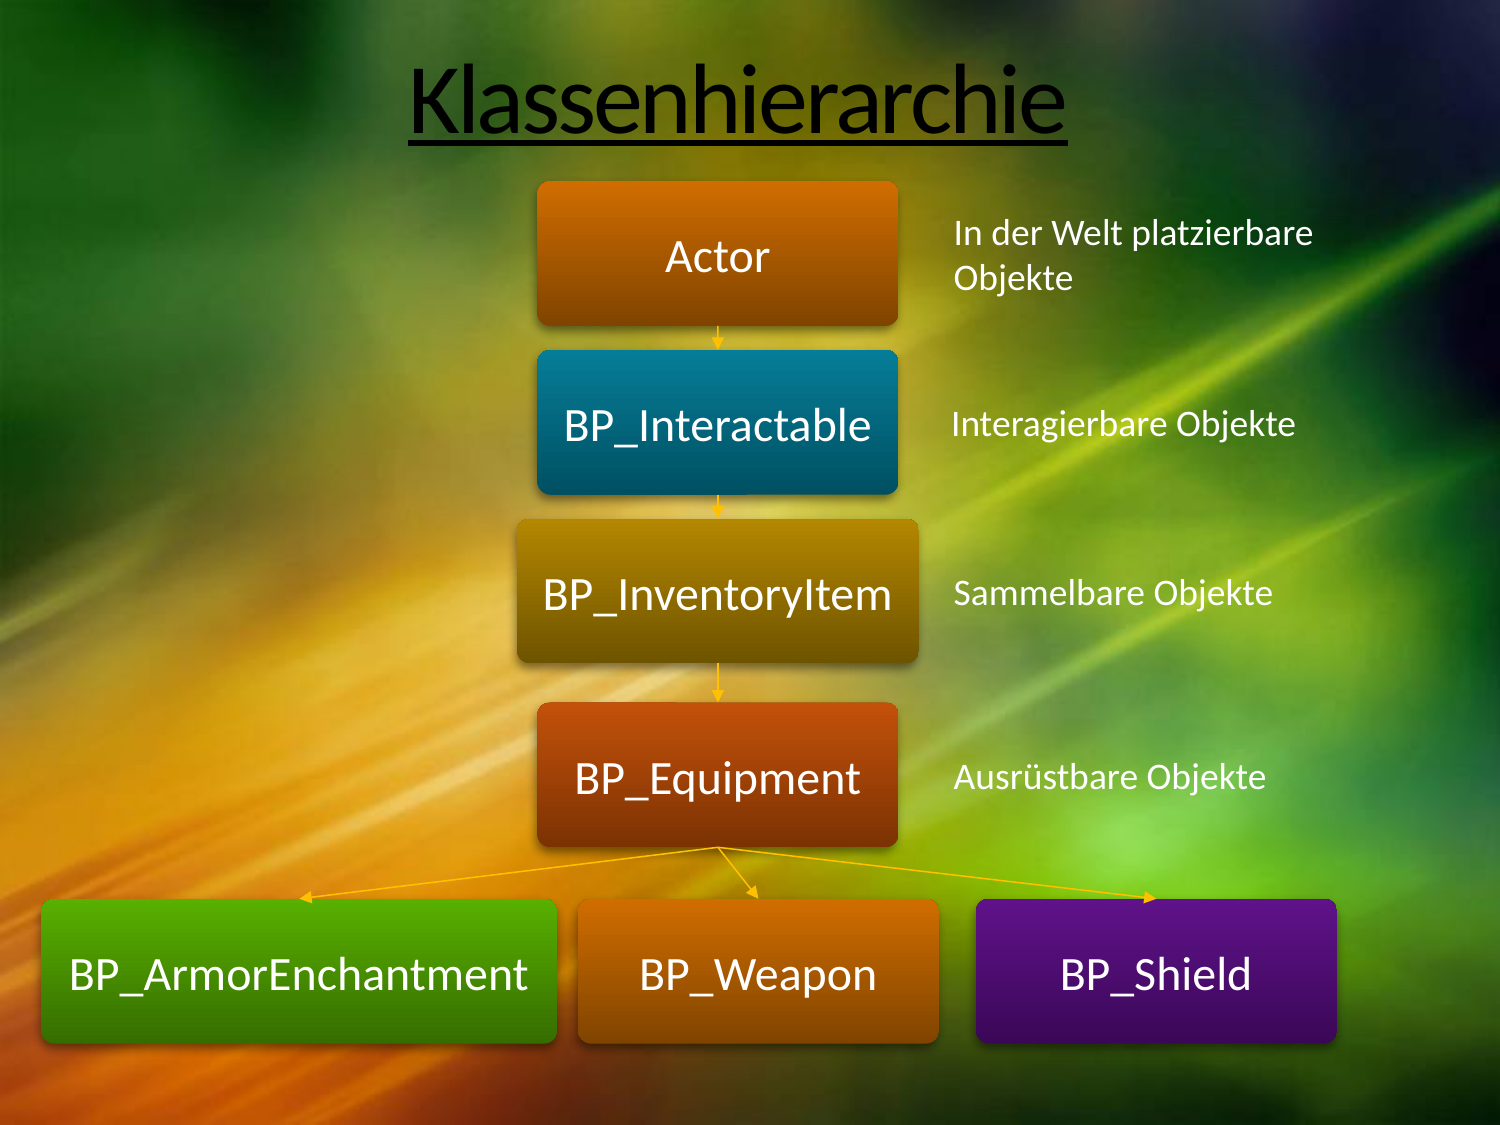

# Klassenhierarchie
Actor
In der Welt platzierbare Objekte
BP_Interactable
Interagierbare Objekte
BP_InventoryItem
Sammelbare Objekte
BP_Equipment
Ausrüstbare Objekte
BP_Shield
BP_ArmorEnchantment
BP_Weapon